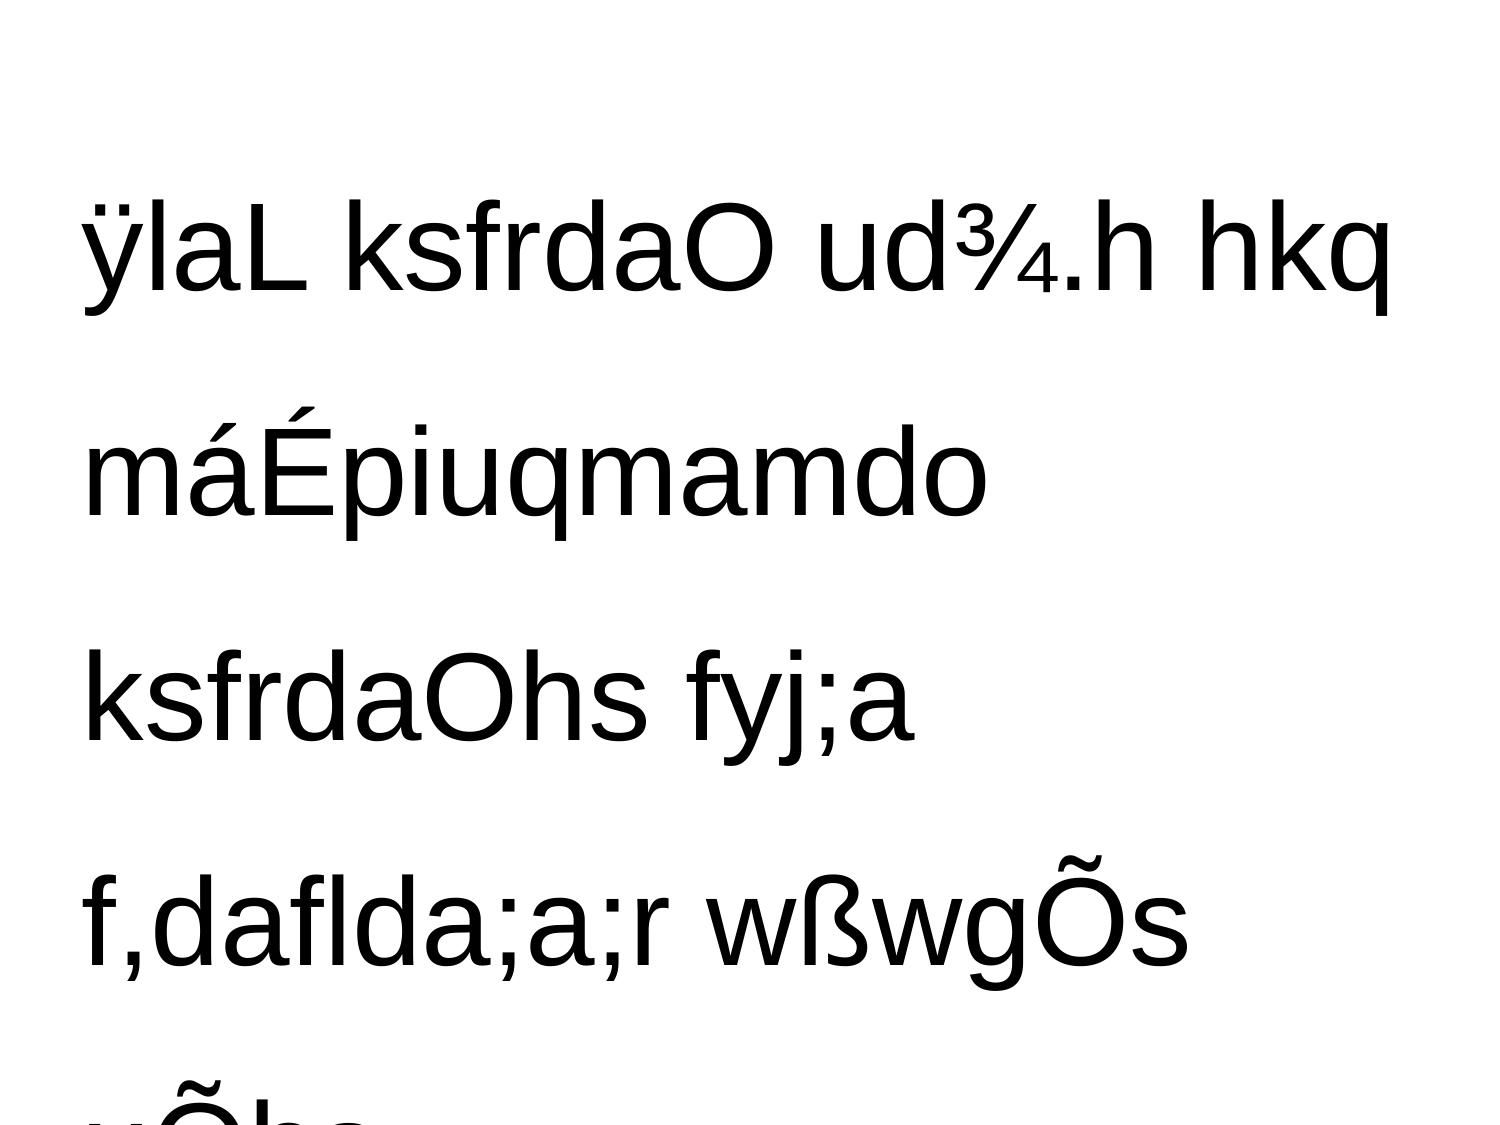

ÿlaL ksfrdaO ud¾.h hkq máÉpiuqmamdo ksfrdaOhs fyj;a f,daflda;a;r wßwgÕs uÕhs